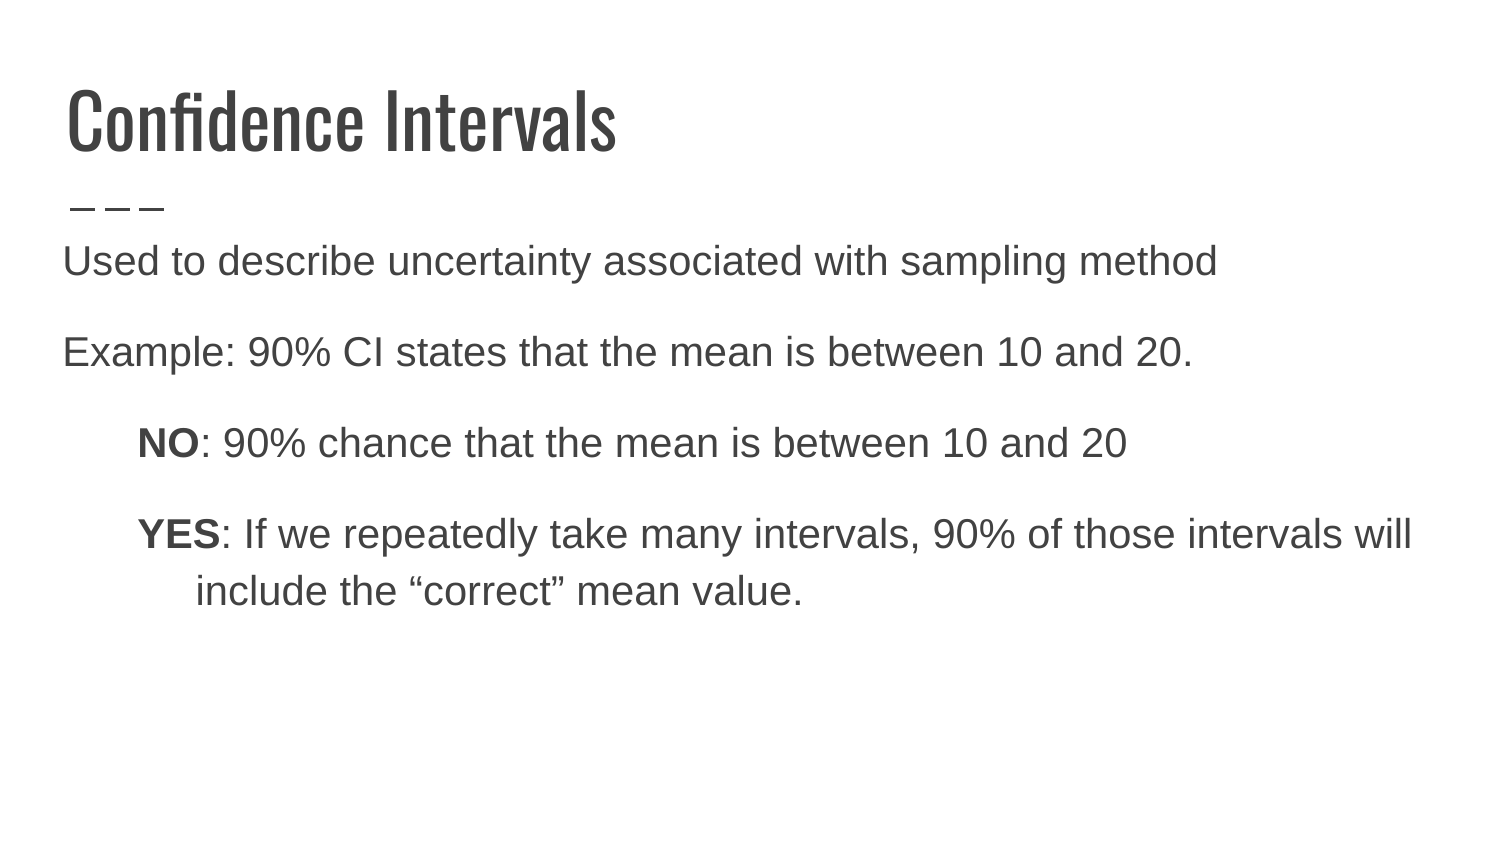

# Confidence Intervals
Used to describe uncertainty associated with sampling method
Example: 90% CI states that the mean is between 10 and 20.
NO: 90% chance that the mean is between 10 and 20
YES: If we repeatedly take many intervals, 90% of those intervals will include the “correct” mean value.